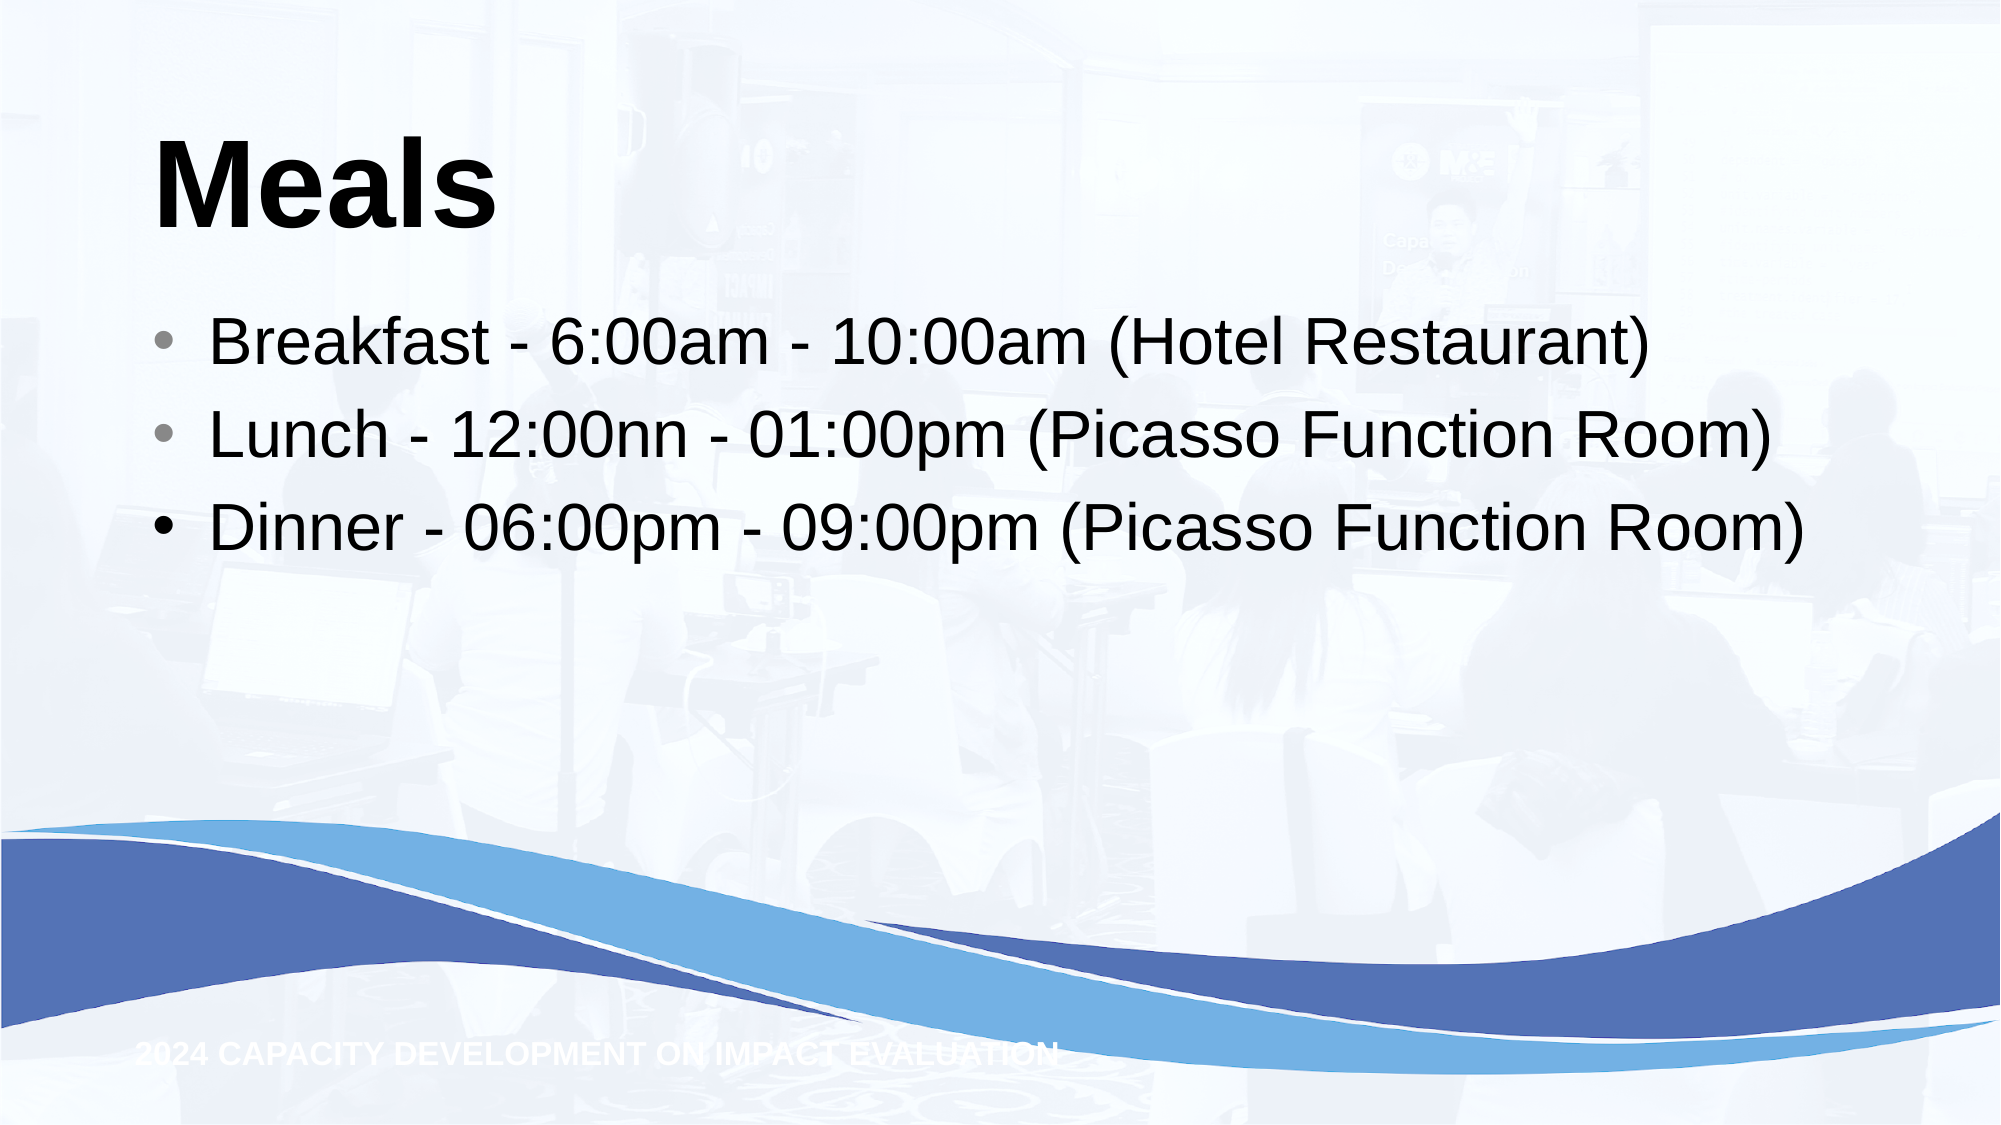

# Meals
Breakfast - 6:00am - 10:00am (Hotel Restaurant)
Lunch - 12:00nn - 01:00pm (Picasso Function Room)
Dinner - 06:00pm - 09:00pm (Picasso Function Room)